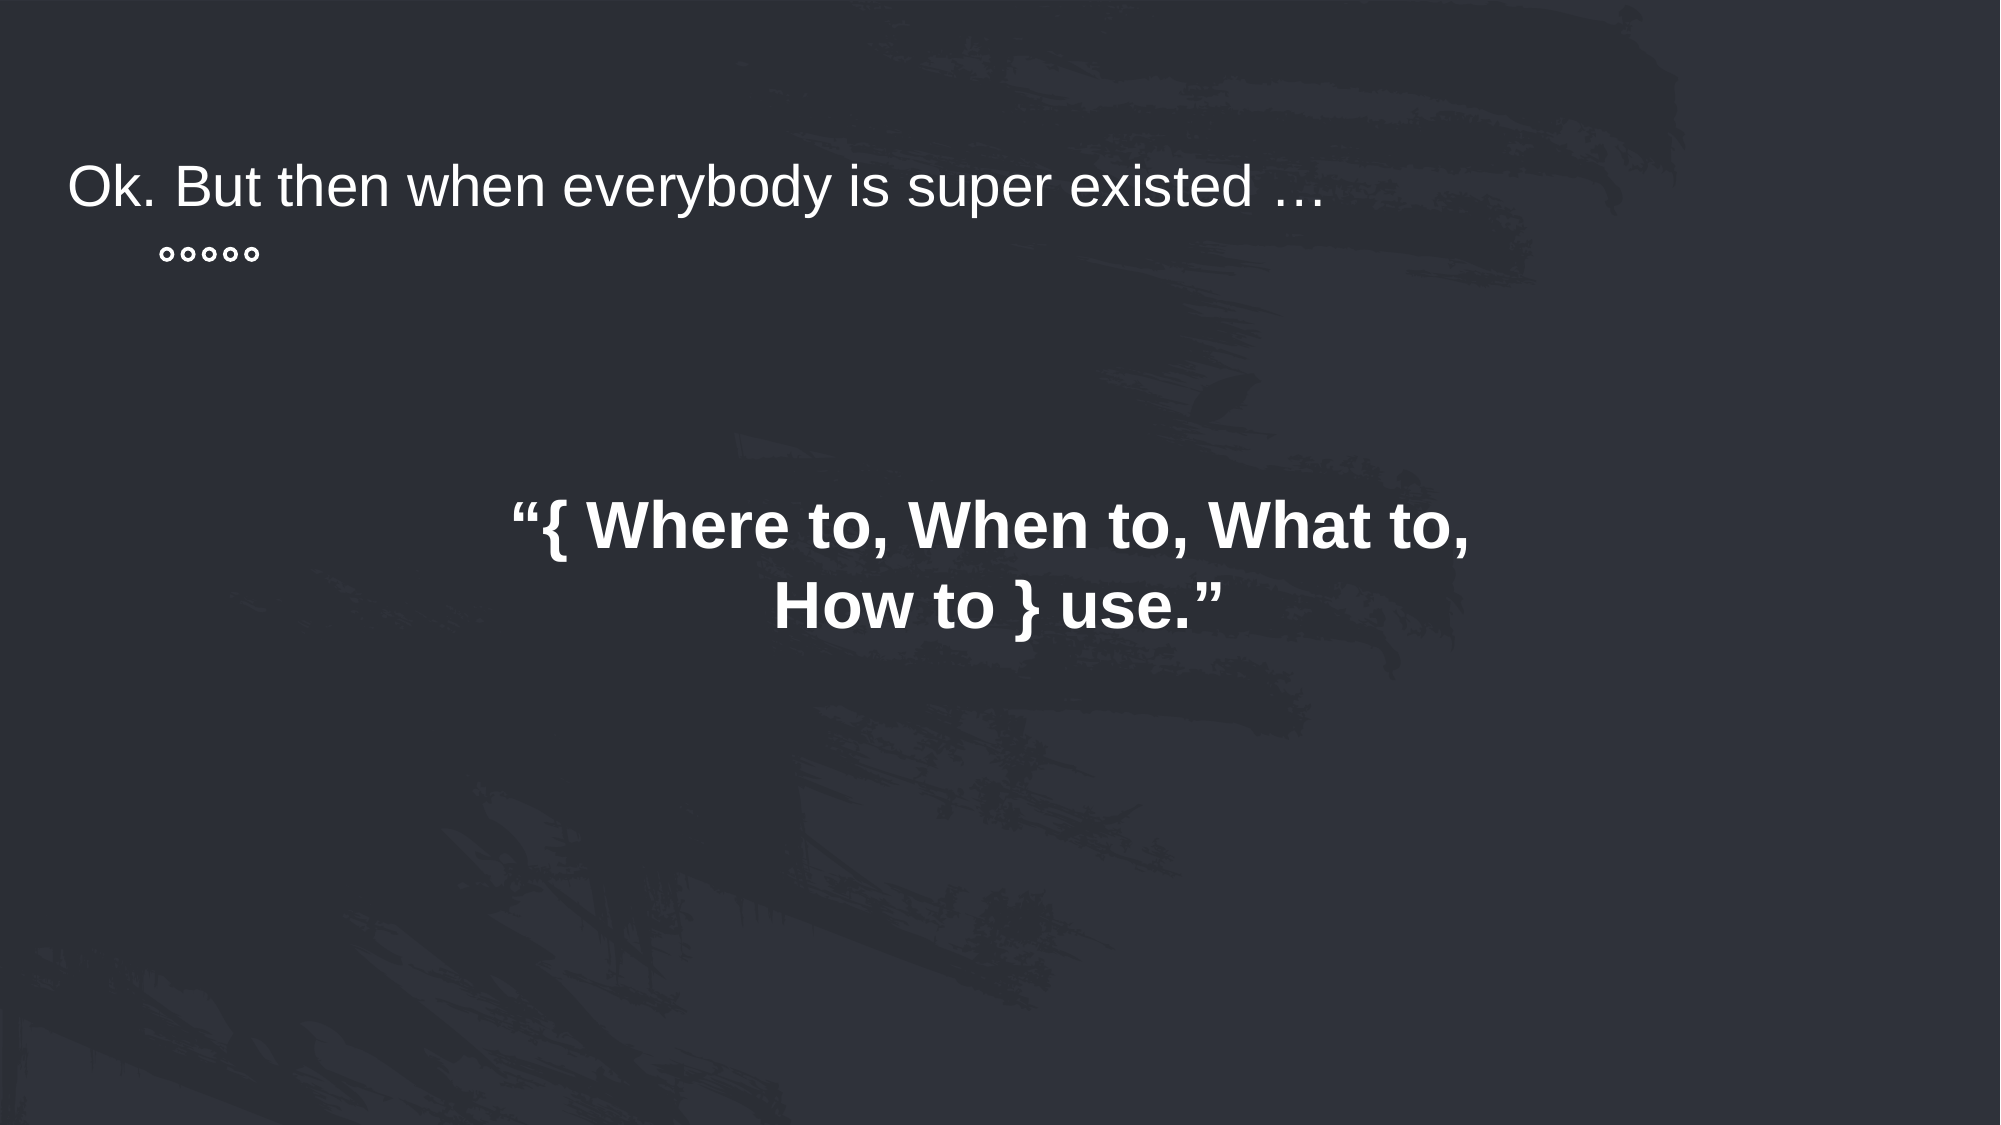

Ok. But then when everybody is super existed …

“{ Where to, When to, What to,
How to } use.”